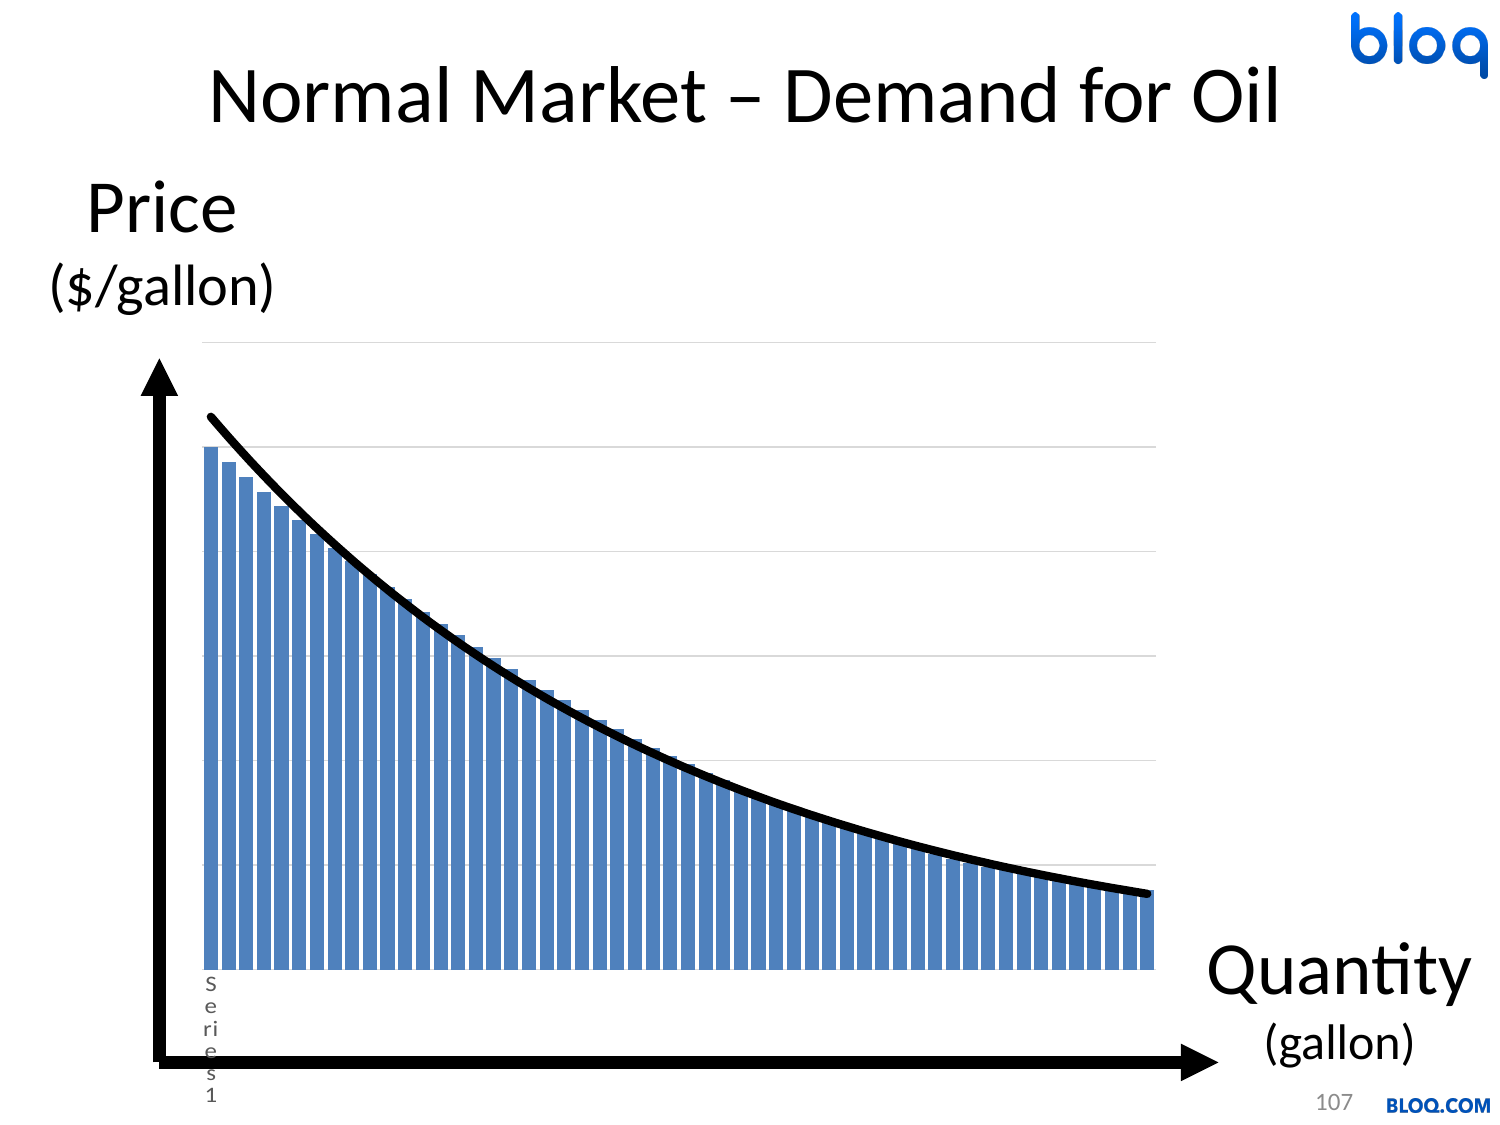

# Normal Market – Demand for Oil
Price
($/gallon)

### Chart

| Category | Series 1 |
|---|---|
|  | 100.0 |
|  | 97.1 |
|  | 94.25 |
|  | 91.45 |
|  | 88.7 |
|  | 86.0 |
|  | 83.35 |
|  | 80.75 |
|  | 78.2 |
|  | 75.7 |
|  | 73.25 |
|  | 70.85 |
|  | 68.5 |
|  | 66.2 |
|  | 63.95 |
|  | 61.75 |
|  | 59.6 |
|  | 57.5 |
|  | 55.45 |
|  | 53.45 |
|  | 51.5 |
|  | 49.6 |
|  | 47.75 |
|  | 45.95 |
|  | 44.2 |
|  | 42.5 |
|  | 40.85 |
|  | 39.25 |
|  | 37.7 |
|  | 36.2 |
|  | 34.75 |
|  | 33.35 |
|  | 32.0 |
|  | 30.7 |
|  | 29.45 |
|  | 28.25 |
|  | 27.1 |
|  | 26.0 |
|  | 24.95 |
|  | 23.95 |
|  | 23.0 |
|  | 22.1 |
|  | 21.25 |
|  | 20.45 |
|  | 19.7 |
|  | 19.0 |
|  | 18.35 |
|  | 17.75 |
|  | 17.2 |
|  | 16.7 |
|  | 16.25 |
|  | 15.85 |
|  | 15.5 |
|  | 15.2 |
Quantity
(gallon)
107